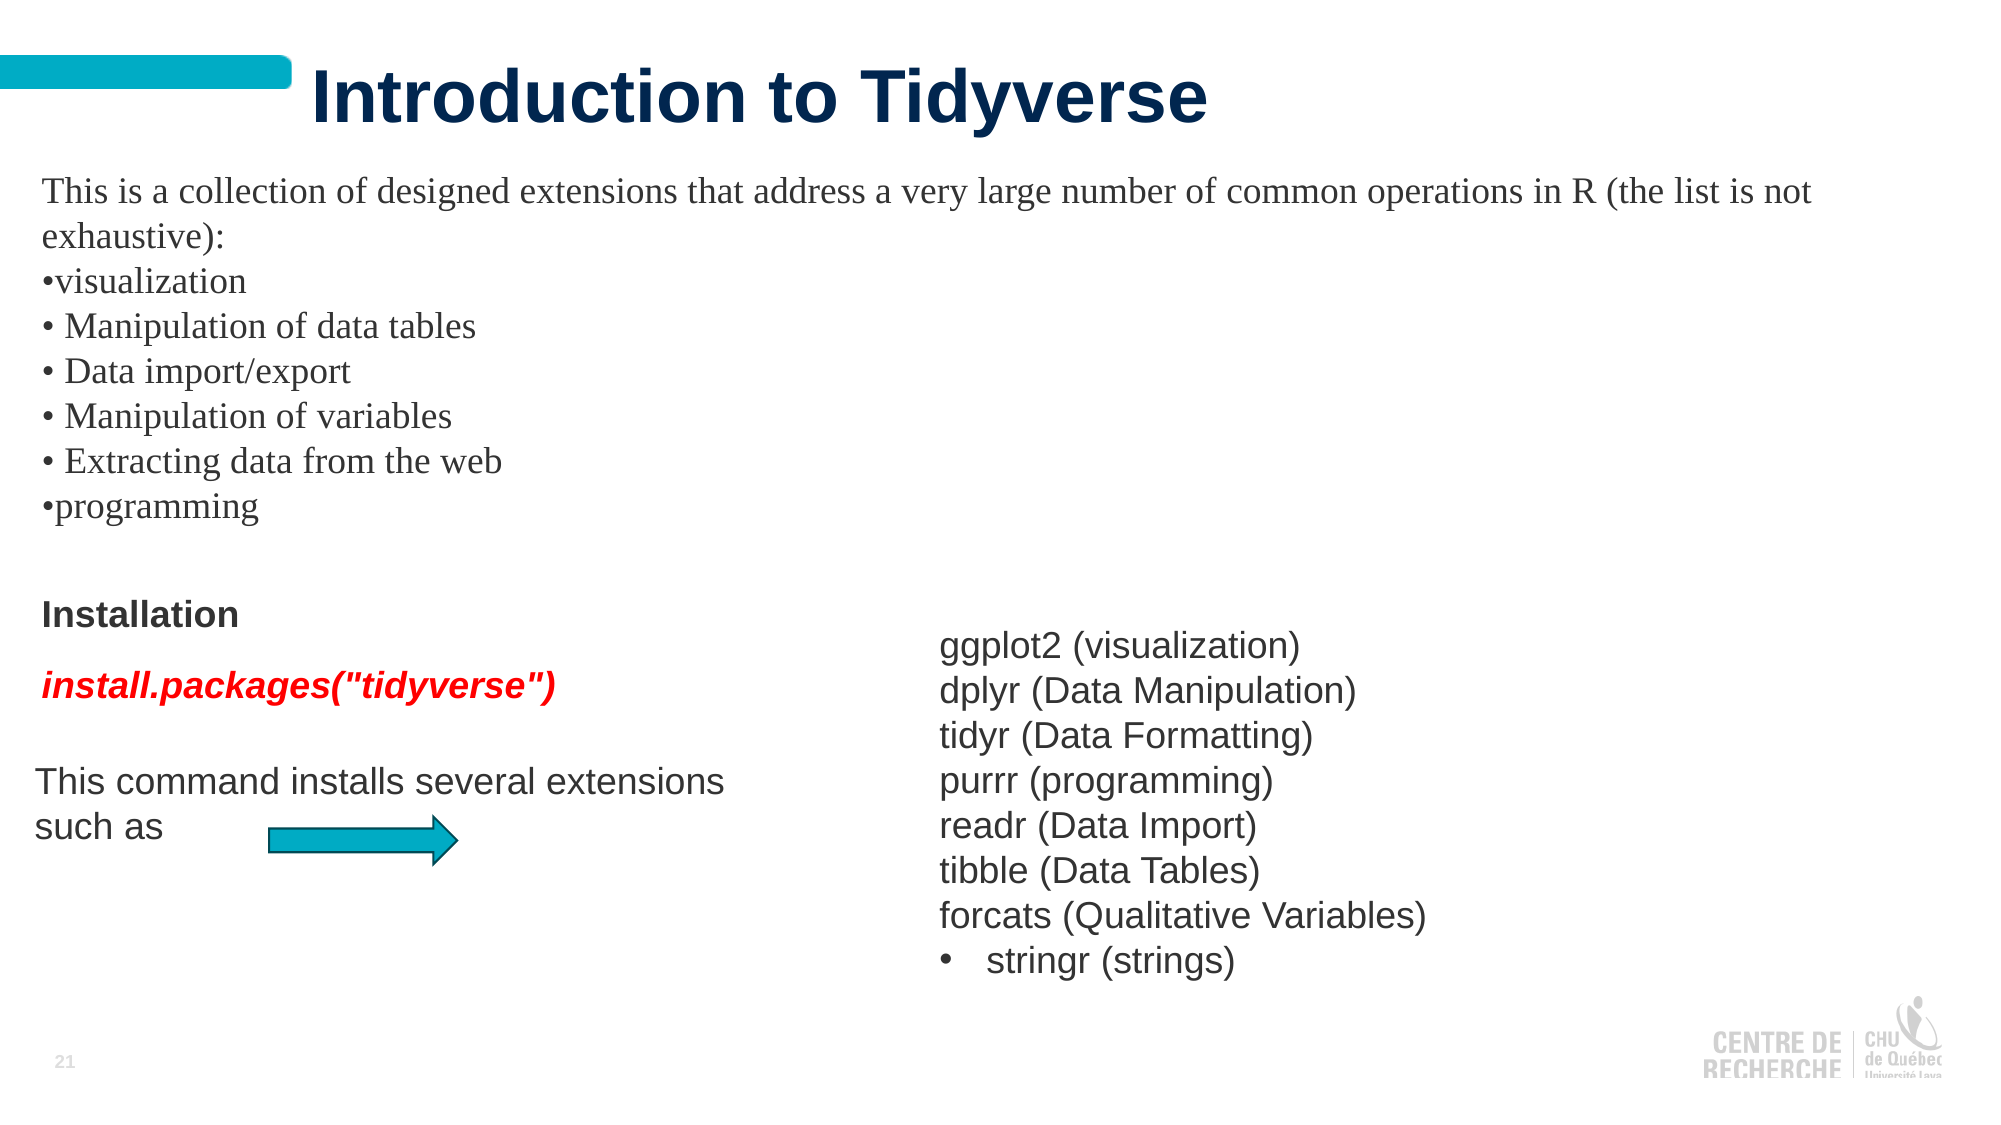

# Introduction to Tidyverse
This is a collection of designed extensions that address a very large number of common operations in R (the list is not exhaustive):
•visualization
• Manipulation of data tables
• Data import/export
• Manipulation of variables
• Extracting data from the web
•programming
Installation
ggplot2 (visualization)
dplyr (Data Manipulation)
tidyr (Data Formatting)
purrr (programming)
readr (Data Import)
tibble (Data Tables)
forcats (Qualitative Variables)
stringr (strings)
install.packages("tidyverse")
This command installs several extensions such as

21